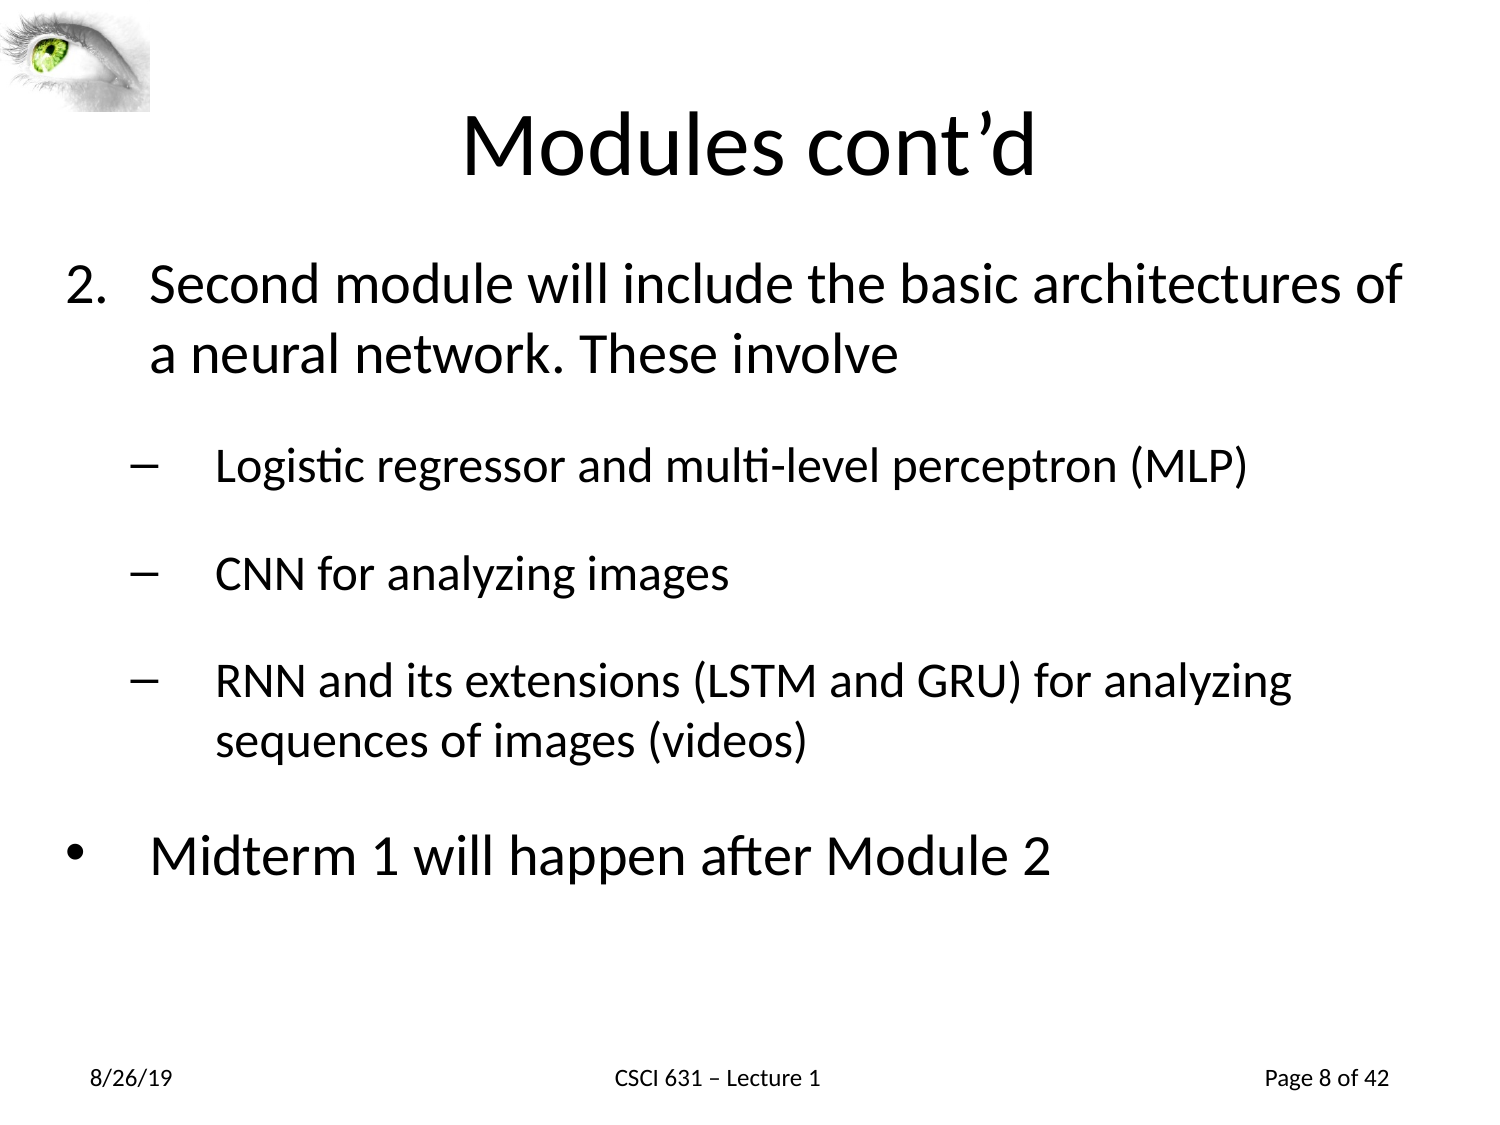

# Modules cont’d
Second module will include the basic architectures of a neural network. These involve
Logistic regressor and multi-level perceptron (MLP)
CNN for analyzing images
RNN and its extensions (LSTM and GRU) for analyzing sequences of images (videos)
Midterm 1 will happen after Module 2